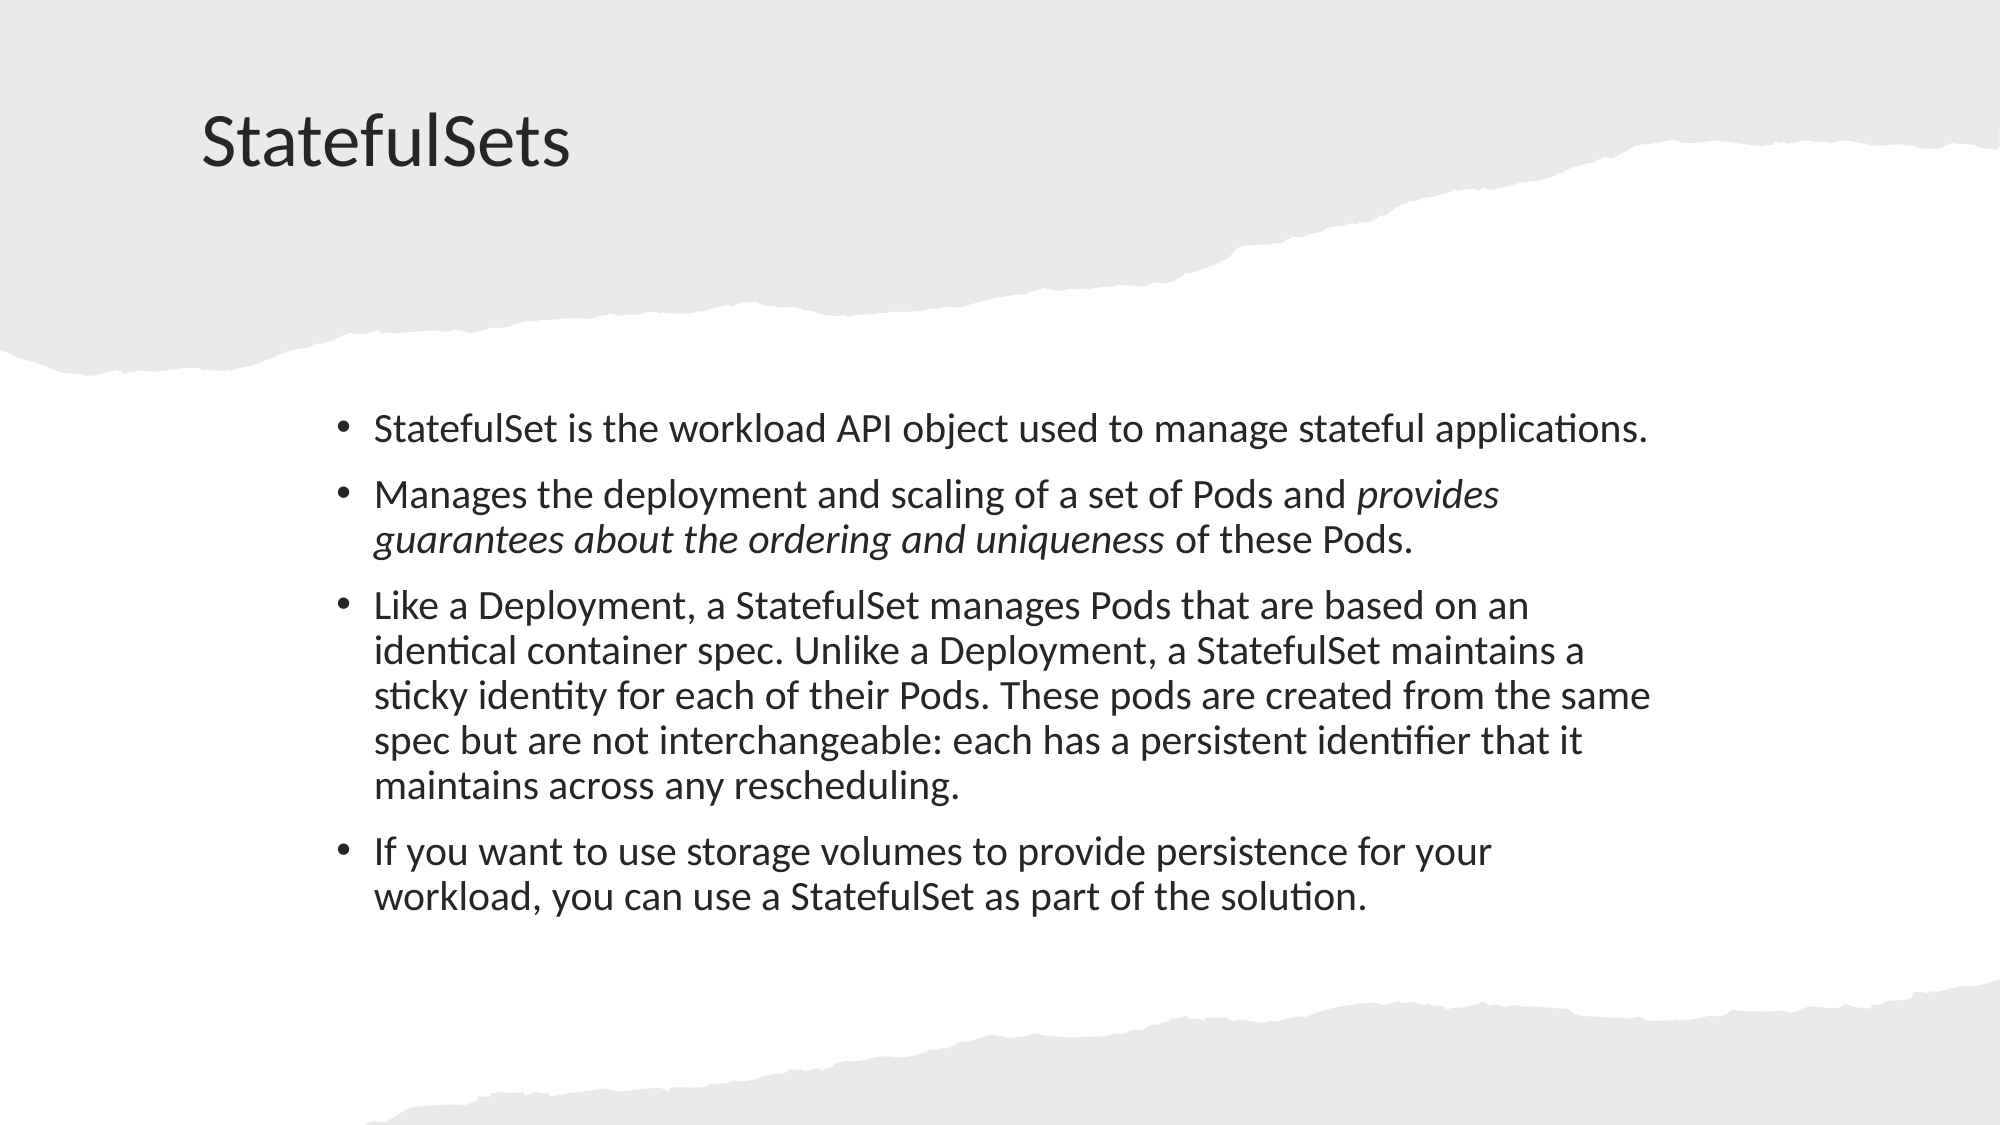

# StatefulSets
StatefulSet is the workload API object used to manage stateful applications.
Manages the deployment and scaling of a set of Pods and provides guarantees about the ordering and uniqueness of these Pods.
Like a Deployment, a StatefulSet manages Pods that are based on an identical container spec. Unlike a Deployment, a StatefulSet maintains a sticky identity for each of their Pods. These pods are created from the same spec but are not interchangeable: each has a persistent identifier that it maintains across any rescheduling.
If you want to use storage volumes to provide persistence for your workload, you can use a StatefulSet as part of the solution.